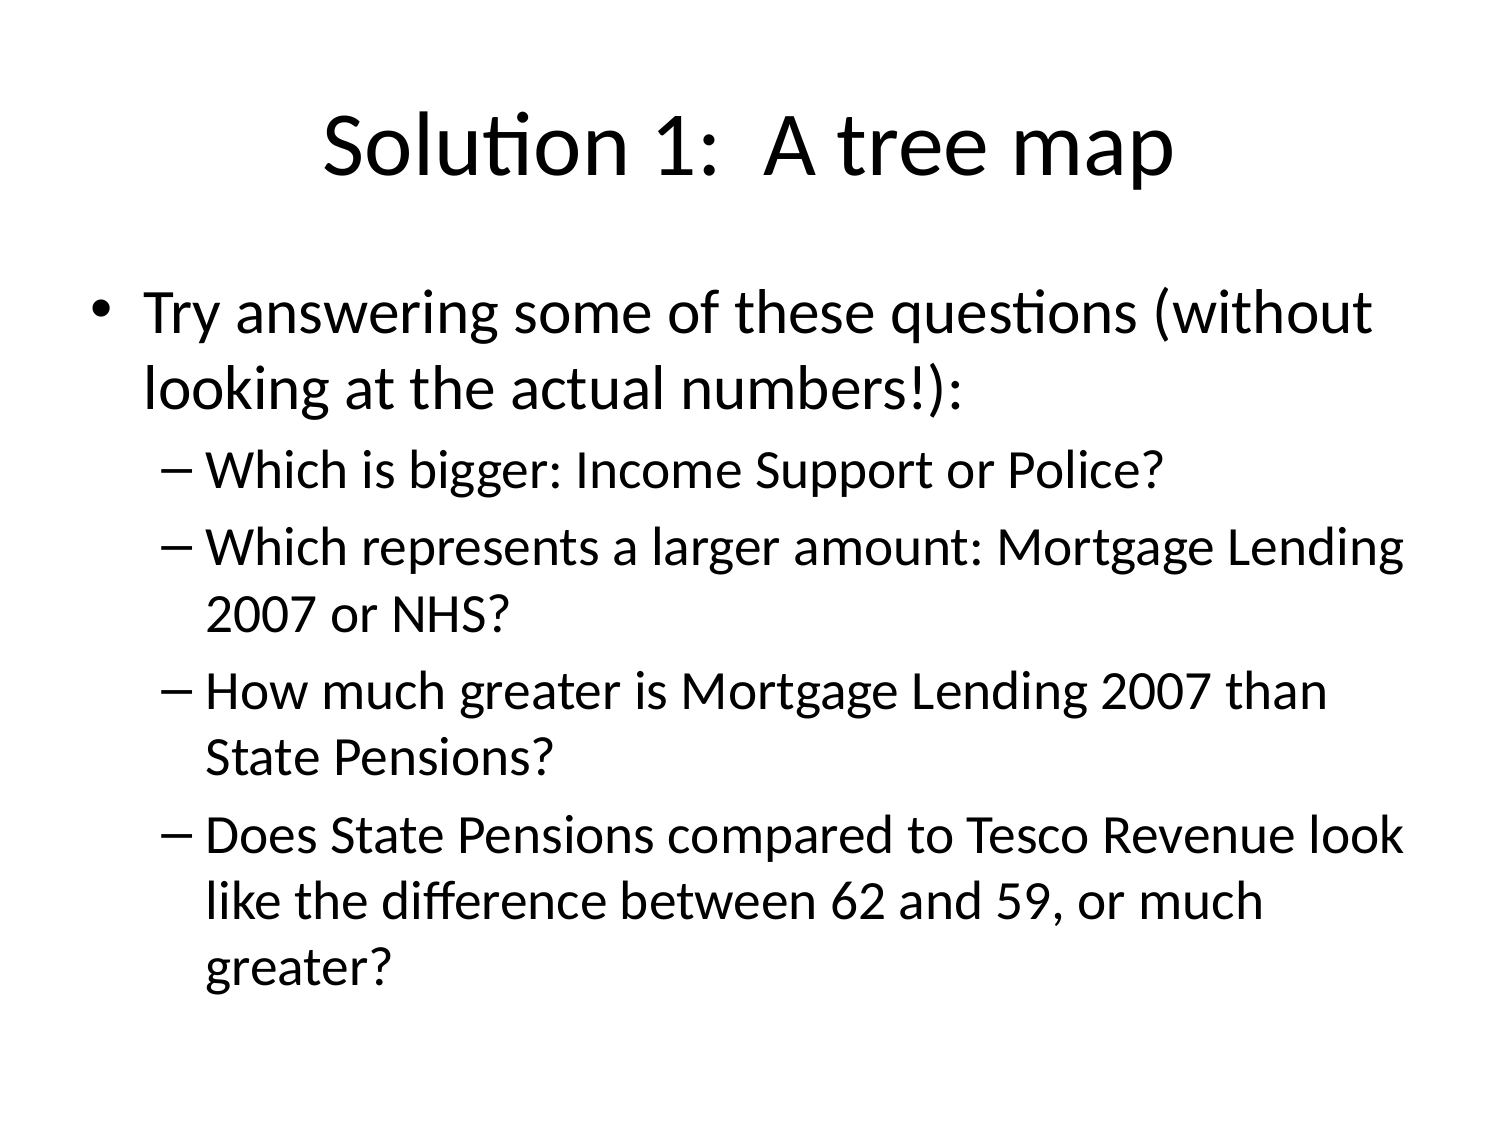

# Solution 1:  A tree map
Try answering some of these questions (without looking at the actual numbers!):
Which is bigger: Income Support or Police?
Which represents a larger amount: Mortgage Lending 2007 or NHS?
How much greater is Mortgage Lending 2007 than State Pensions?
Does State Pensions compared to Tesco Revenue look like the difference between 62 and 59, or much greater?